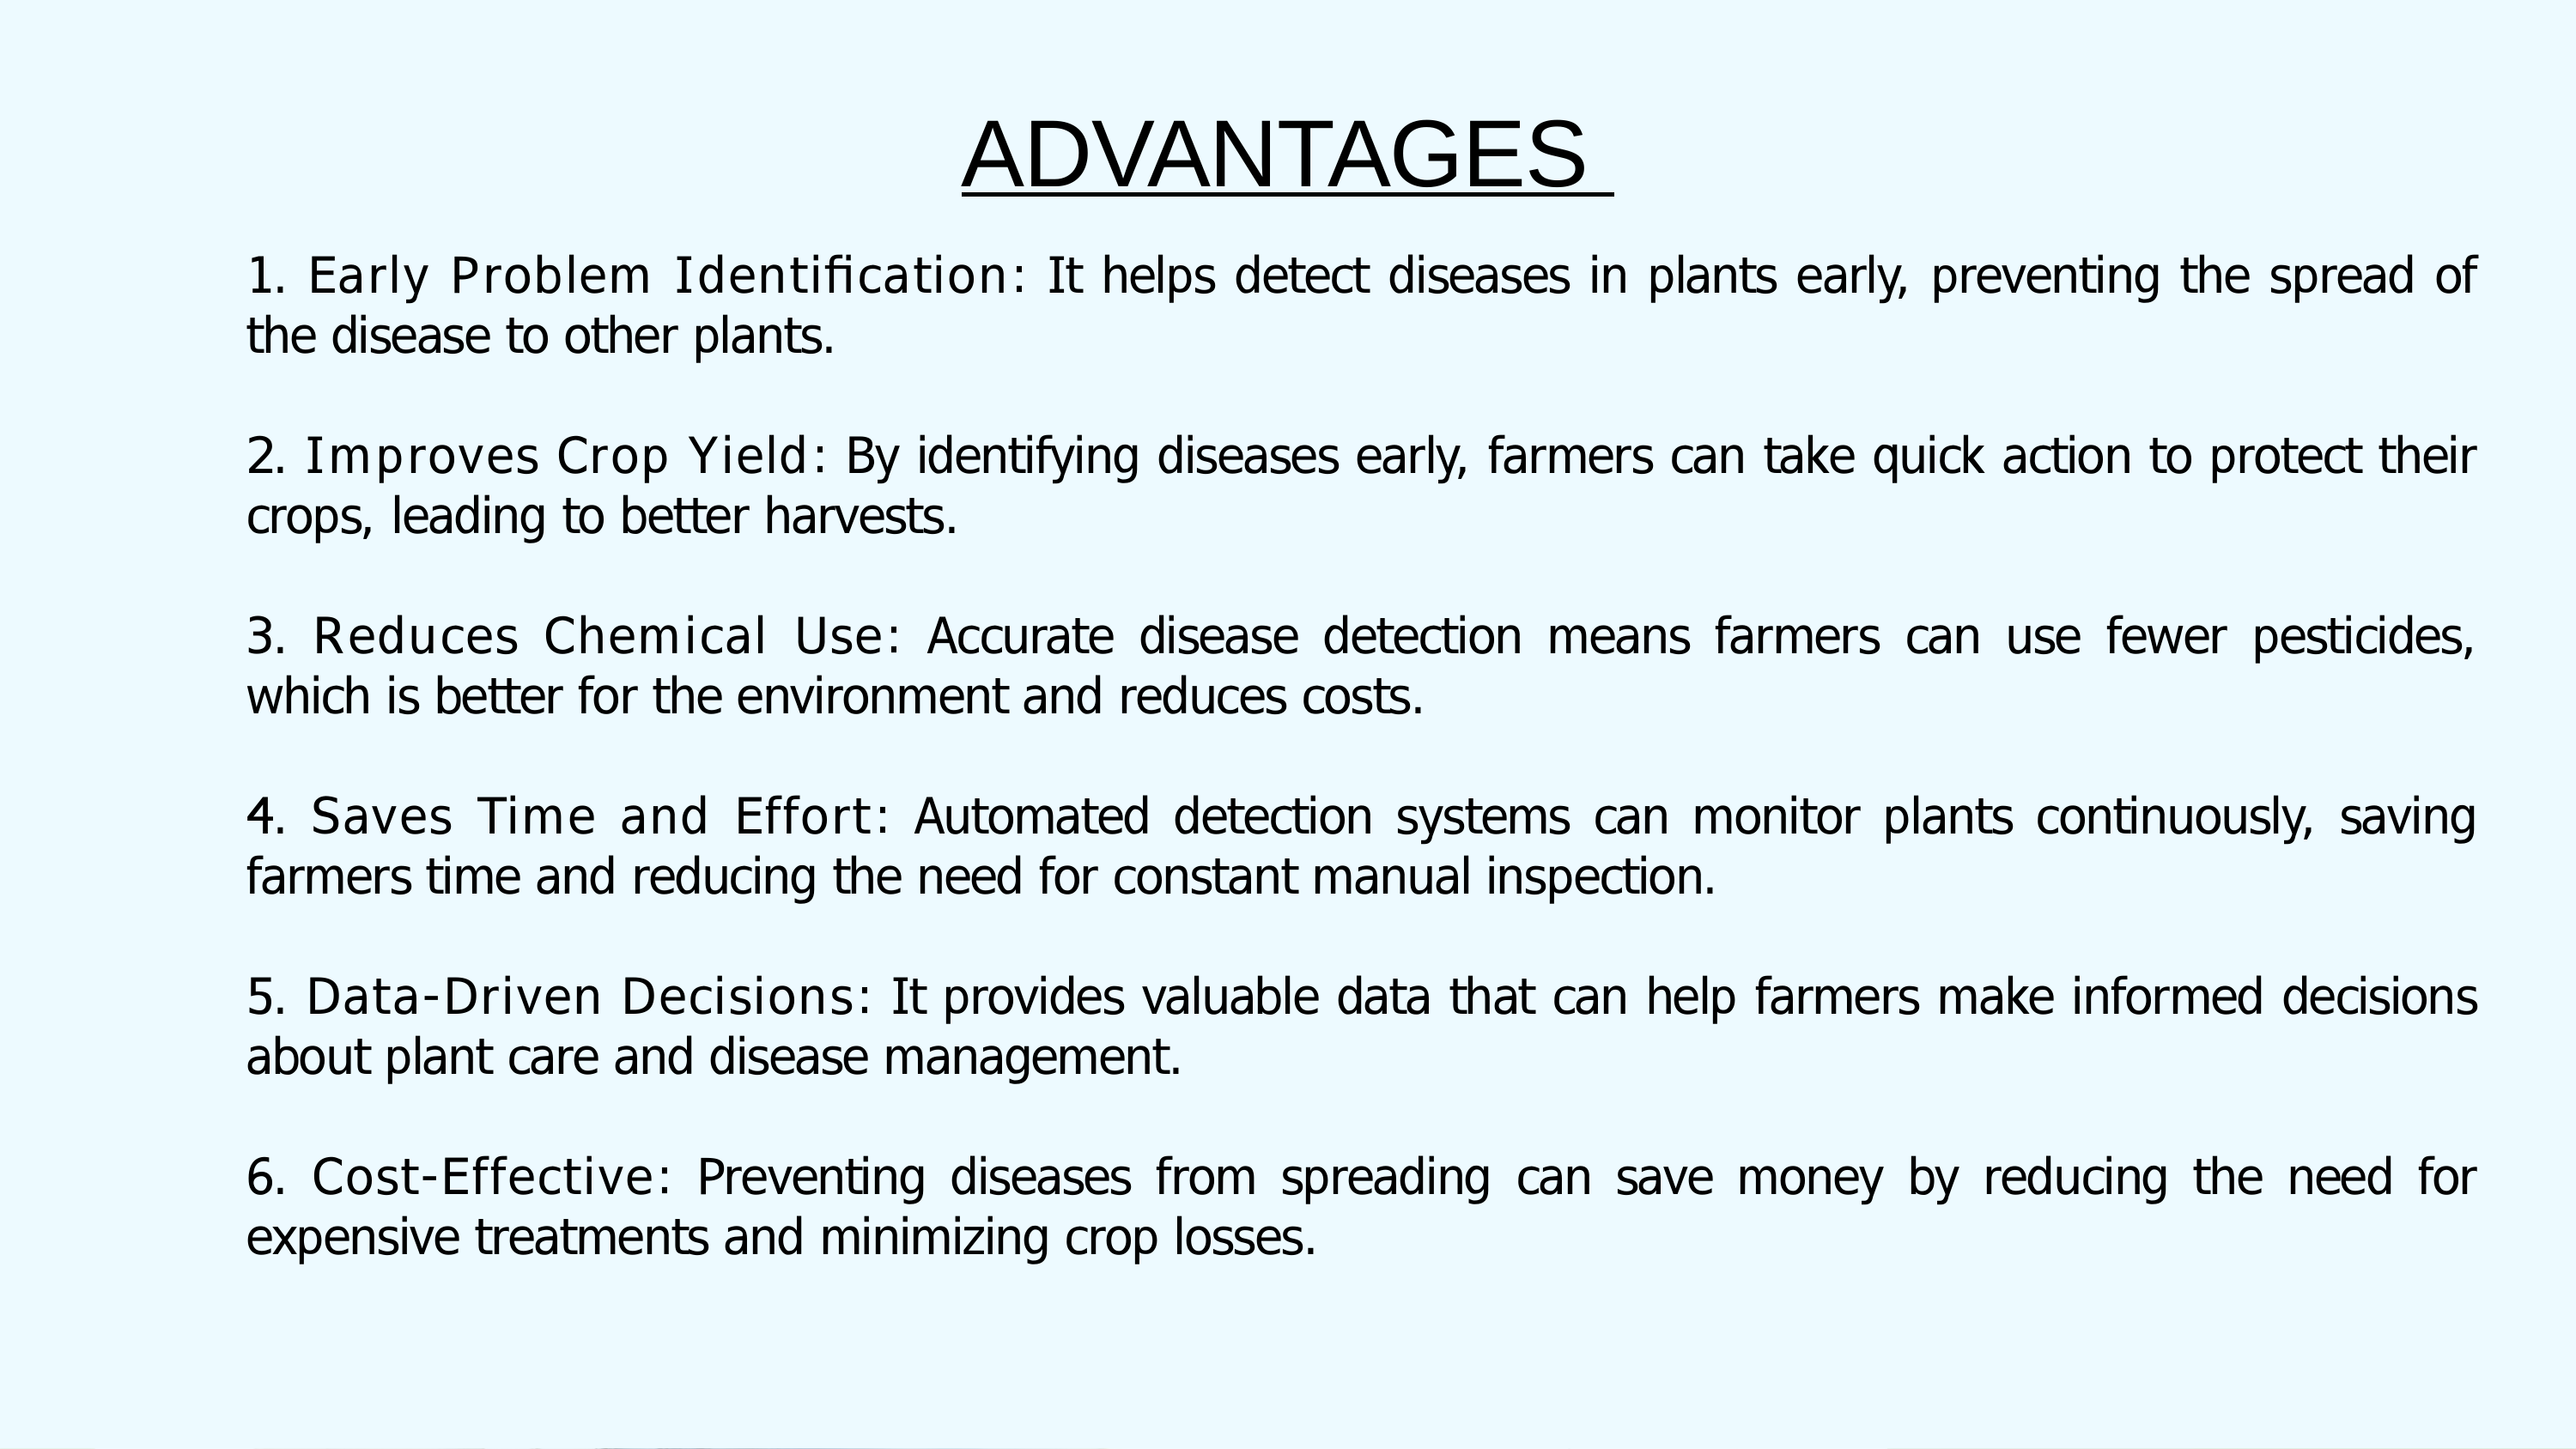

ADVANTAGES
1. Early Problem Identification: It helps detect diseases in plants early, preventing the spread of the disease to other plants.

2. Improves Crop Yield: By identifying diseases early, farmers can take quick action to protect their crops, leading to better harvests.

3. Reduces Chemical Use: Accurate disease detection means farmers can use fewer pesticides, which is better for the environment and reduces costs.

4. Saves Time and Effort: Automated detection systems can monitor plants continuously, saving farmers time and reducing the need for constant manual inspection.

5. Data-Driven Decisions: It provides valuable data that can help farmers make informed decisions about plant care and disease management.

6. Cost-Effective: Preventing diseases from spreading can save money by reducing the need for expensive treatments and minimizing crop losses.